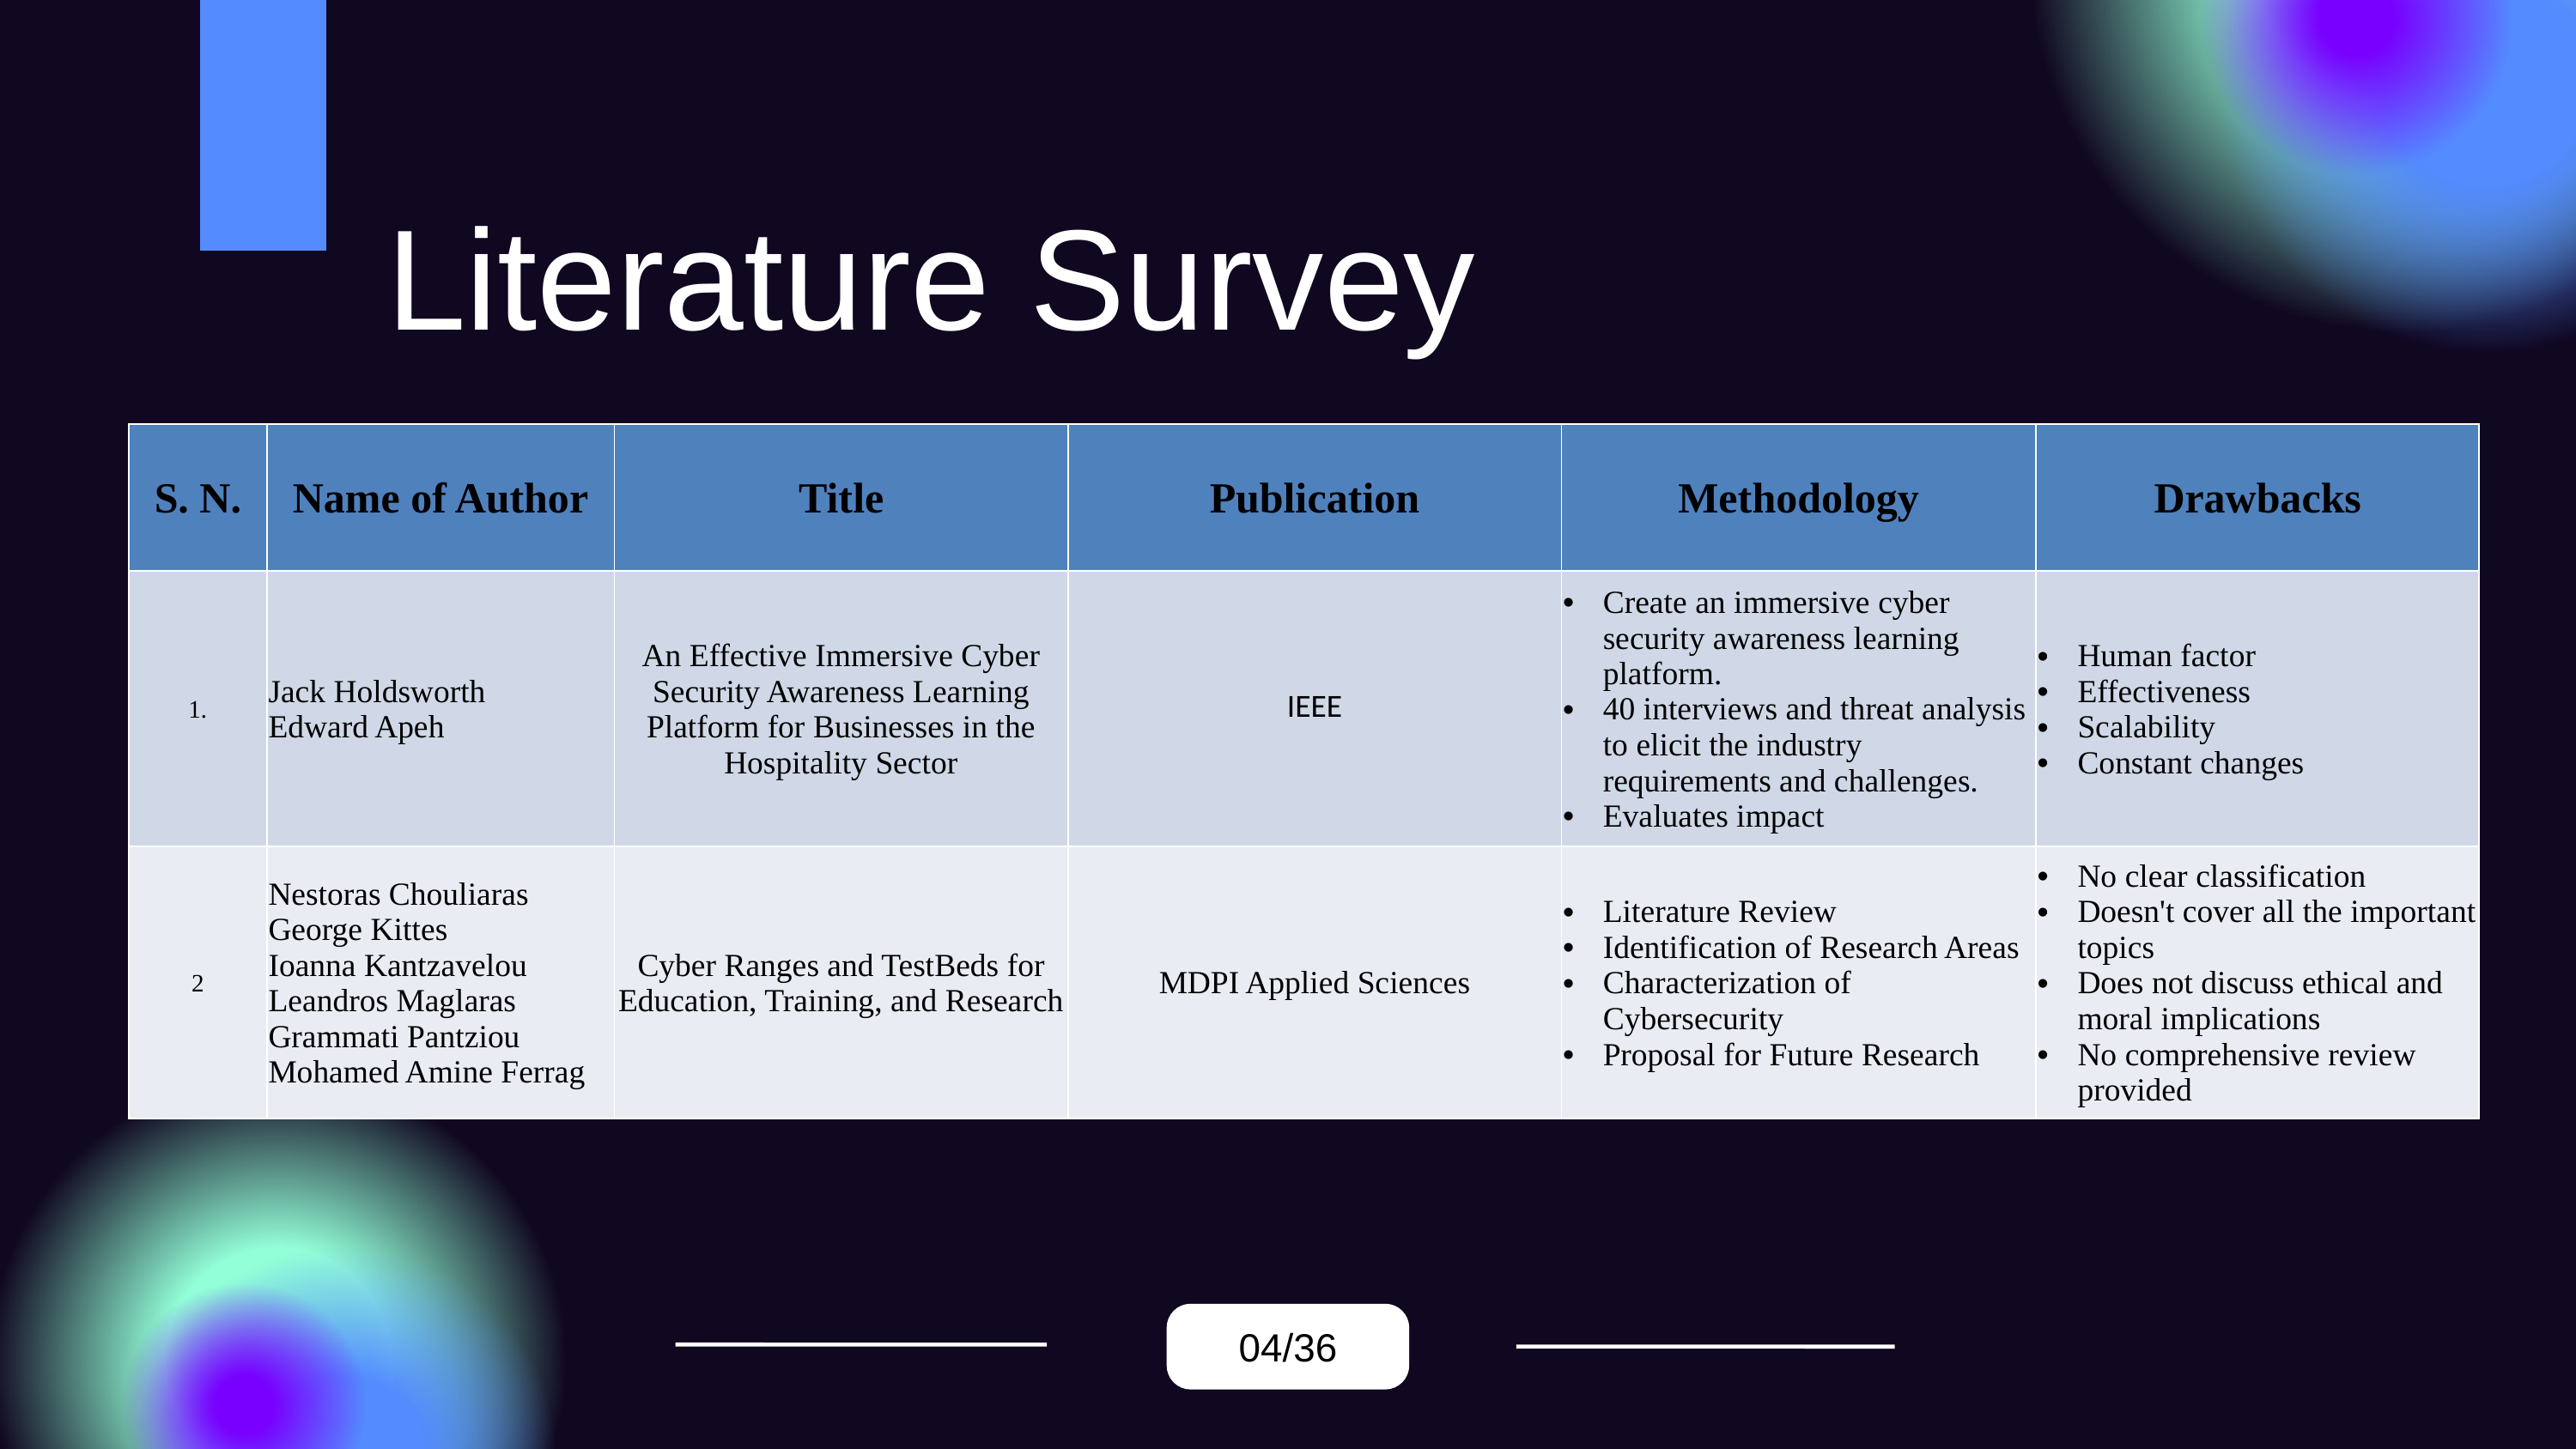

Literature Survey

| S. N. | Name of Author | Title | Publication | Methodology | Drawbacks |
| --- | --- | --- | --- | --- | --- |
| 1. | Jack Holdsworth Edward Apeh | An Effective Immersive Cyber Security Awareness Learning Platform for Businesses in the Hospitality Sector | IEEE | Create an immersive cyber security awareness learning platform. 40 interviews and threat analysis to elicit the industry requirements and challenges. Evaluates impact | Human factor Effectiveness Scalability Constant changes |
| 2 | Nestoras Chouliaras George Kittes Ioanna Kantzavelou Leandros Maglaras Grammati Pantziou Mohamed Amine Ferrag | Cyber Ranges and TestBeds for Education, Training, and Research | MDPI Applied Sciences | Literature Review Identification of Research Areas Characterization of Cybersecurity Proposal for Future Research | No clear classification Doesn't cover all the important topics Does not discuss ethical and moral implications No comprehensive review provided |

04/36